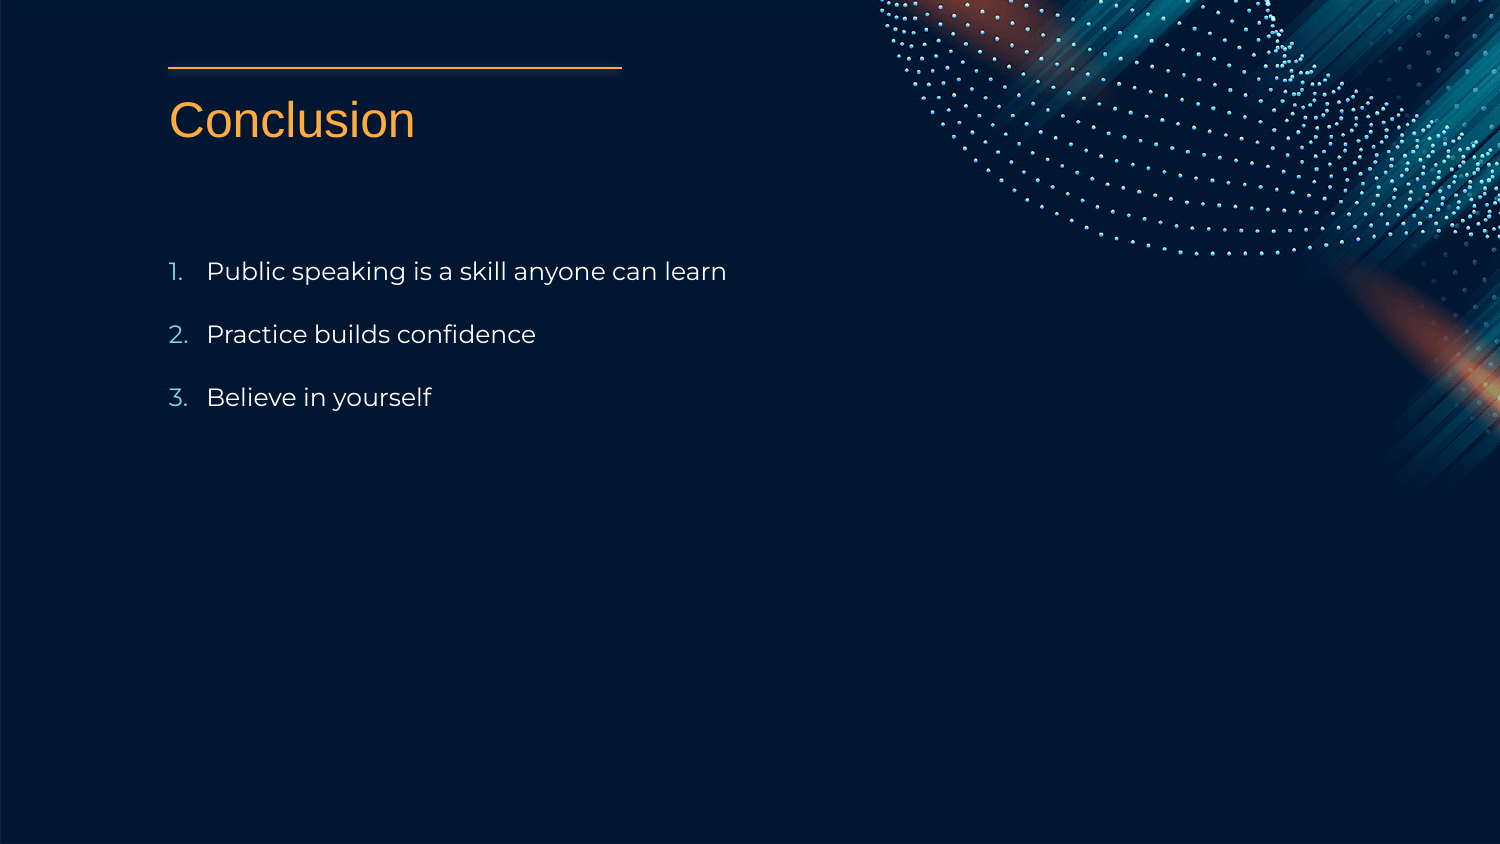

# Conclusion
Public speaking is a skill anyone can learn
Practice builds confidence
Believe in yourself